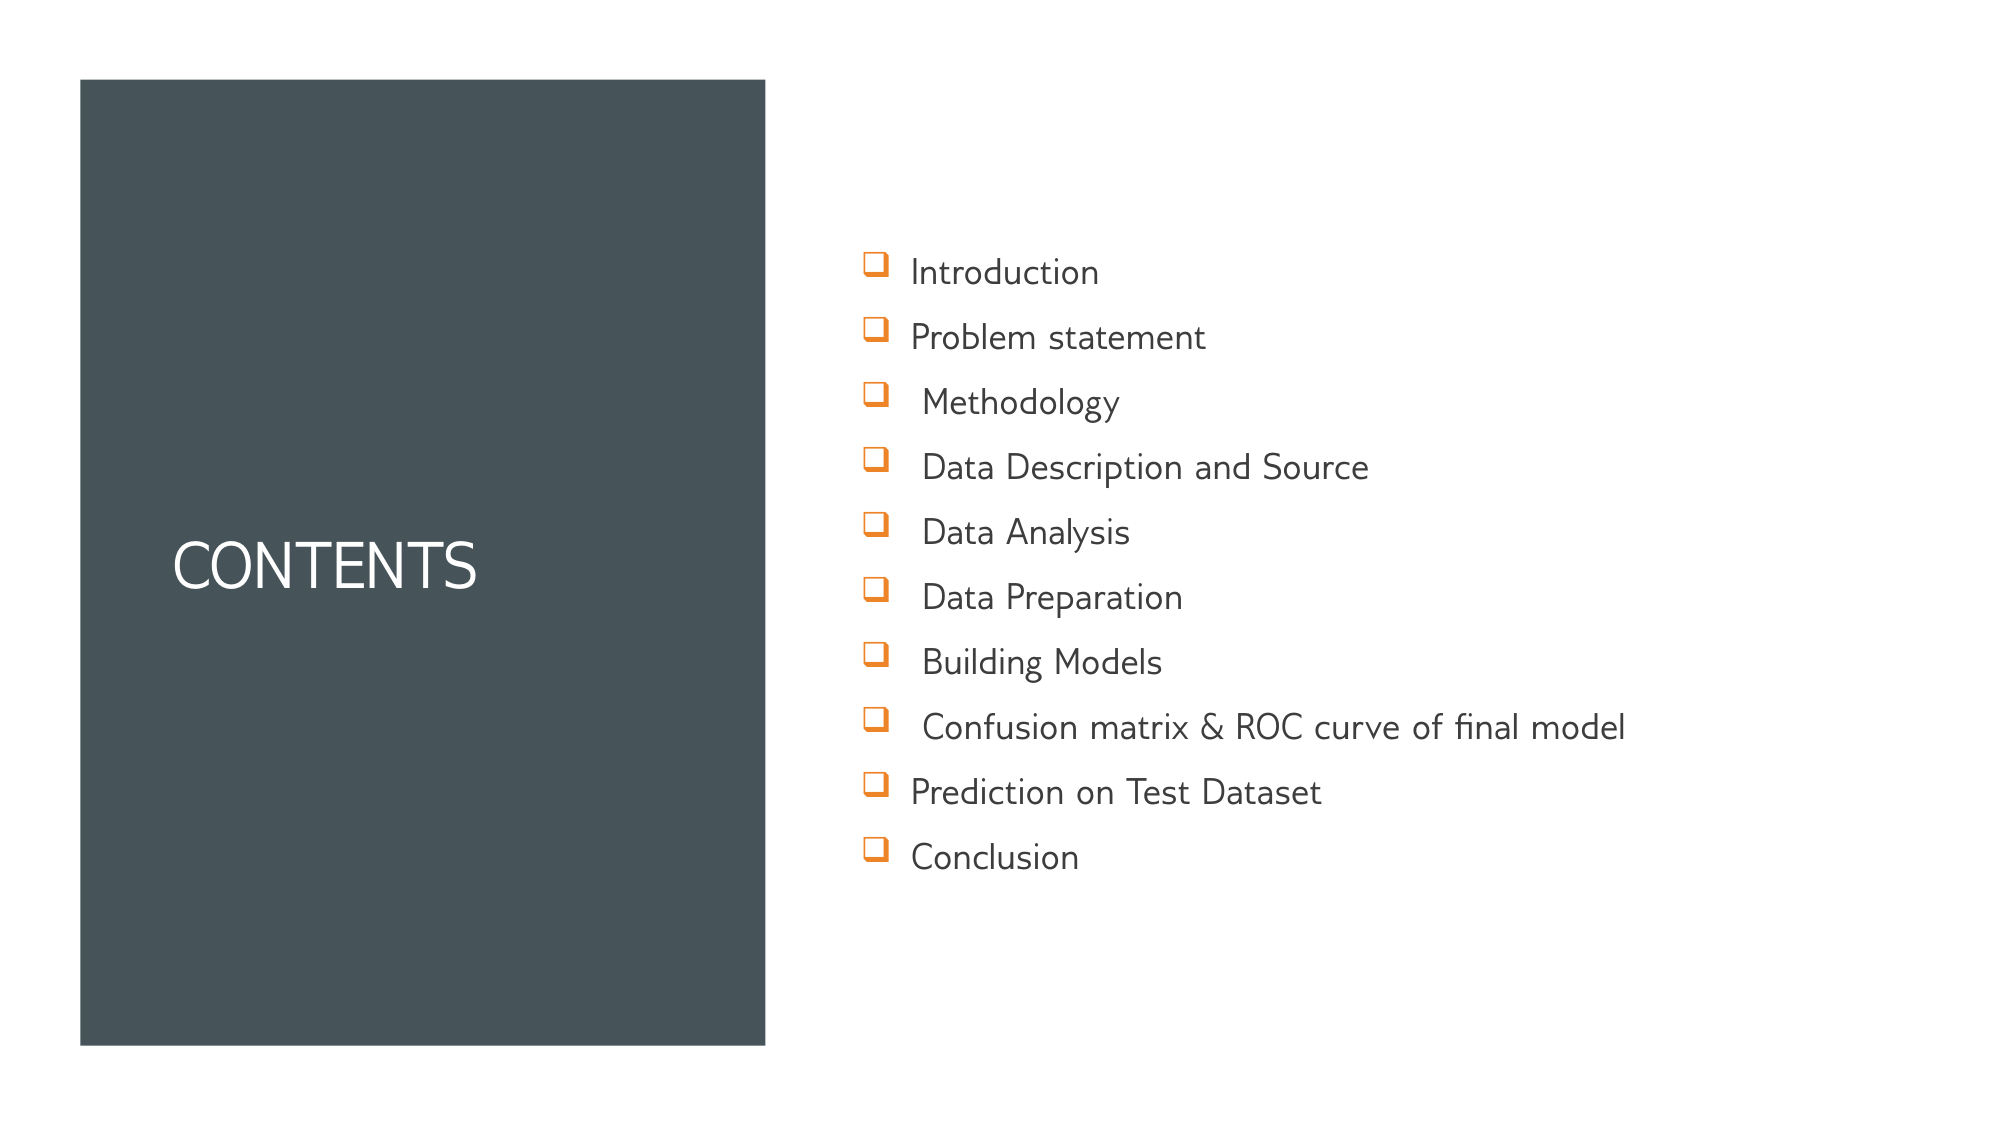

# Contents
Introduction
Problem statement
 Methodology
 Data Description and Source
 Data Analysis
 Data Preparation
 Building Models
 Confusion matrix & ROC curve of final model
Prediction on Test Dataset
Conclusion